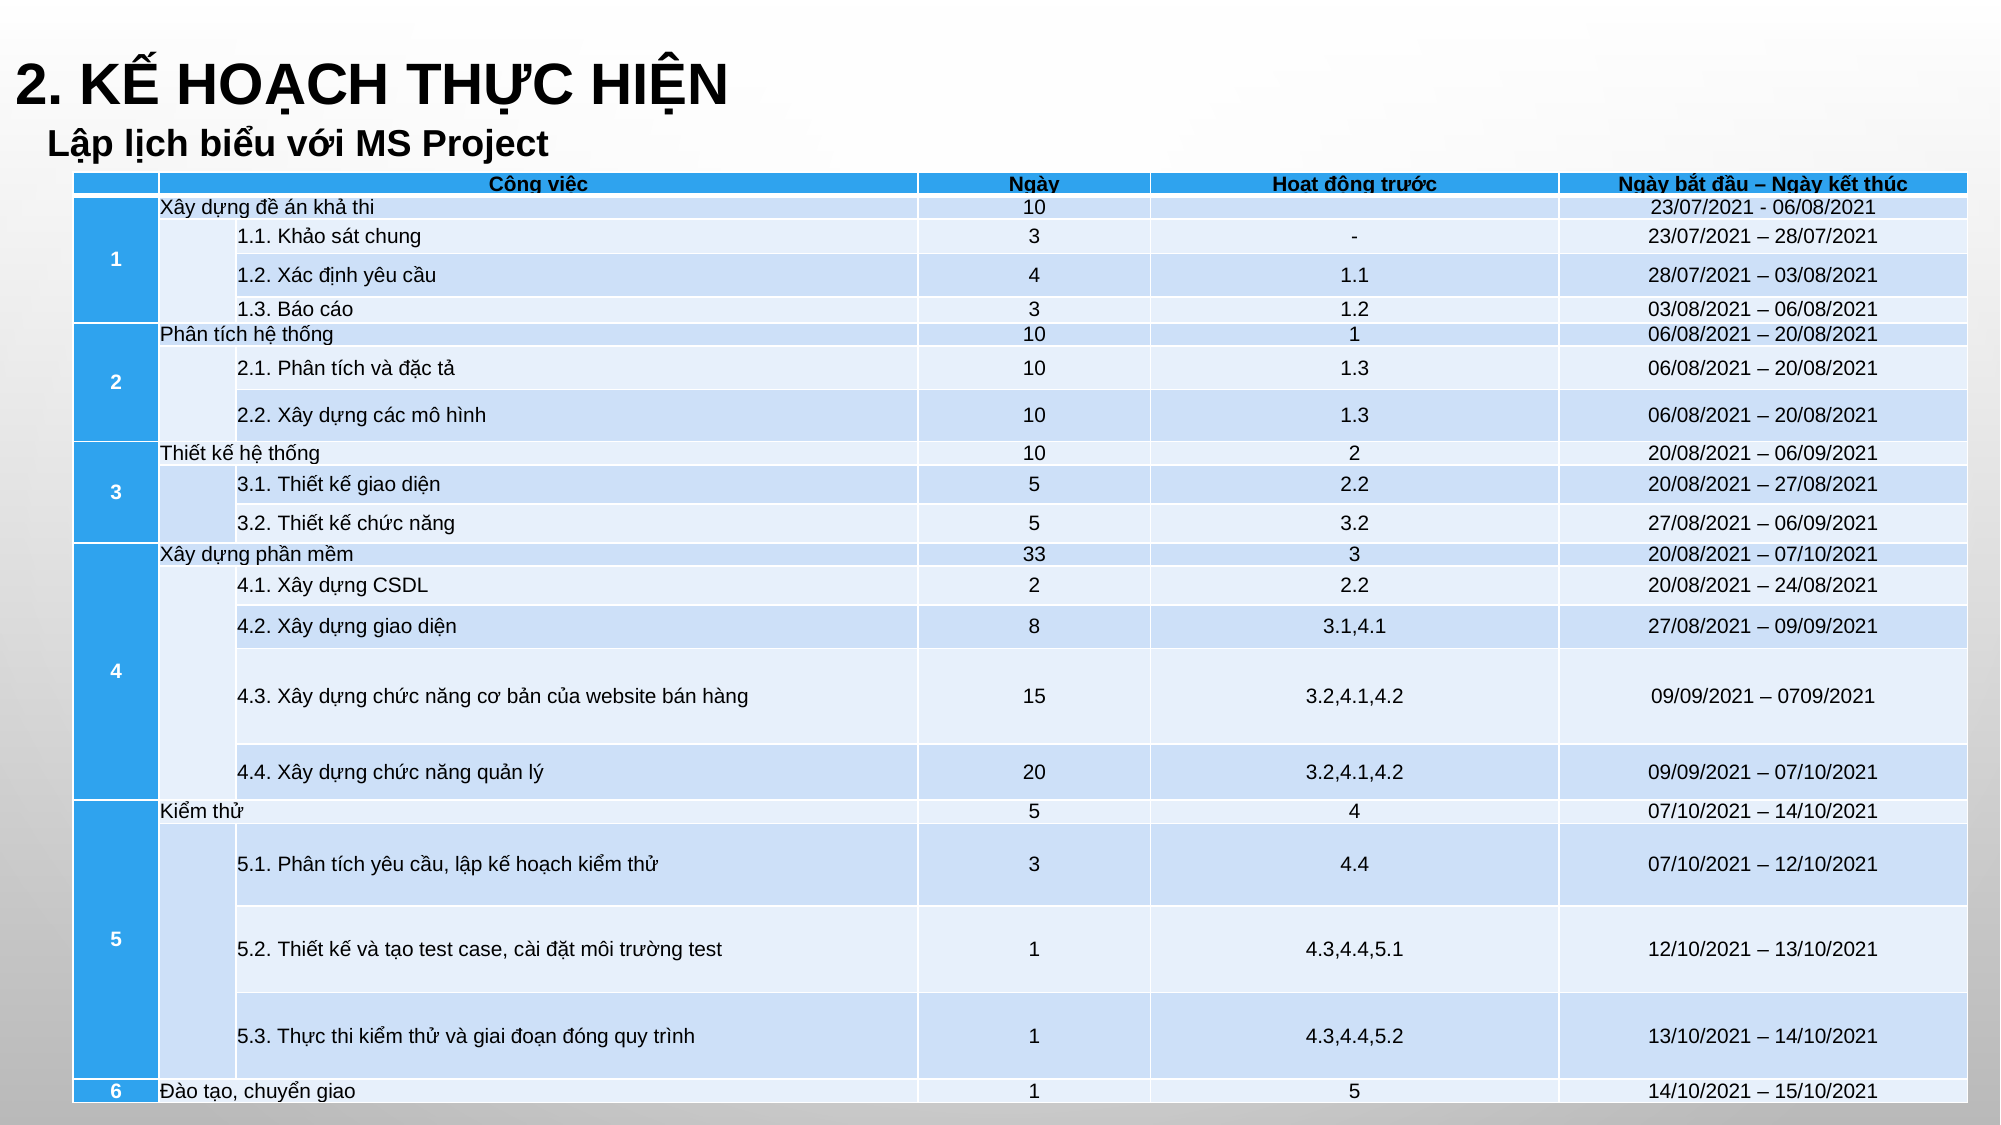

# 2. KẾ HOẠCH THỰC HIỆN
Lập lịch biểu với MS Project
	- Thời gian dự án: 69 ngày.
	- Ngày bắt đầu dự án: 23/07/2021.
	- Ngày kết thúc: 15/10/2021.

|  | Công việc |  | Ngày | Hoạt động trước | Ngày bắt đầu – Ngày kết thúc |
| --- | --- | --- | --- | --- | --- |
| 1 | Xây dựng đề án khả thi |  | 10 |  | 23/07/2021 - 06/08/2021 |
|  |  | 1.1. Khảo sát chung | 3 | - | 23/07/2021 – 28/07/2021 |
|  |  | 1.2. Xác định yêu cầu | 4 | 1.1 | 28/07/2021 – 03/08/2021 |
|  |  | 1.3. Báo cáo | 3 | 1.2 | 03/08/2021 – 06/08/2021 |
| 2 | Phân tích hệ thống |  | 10 | 1 | 06/08/2021 – 20/08/2021 |
|  |  | 2.1. Phân tích và đặc tả | 10 | 1.3 | 06/08/2021 – 20/08/2021 |
|  |  | 2.2. Xây dựng các mô hình | 10 | 1.3 | 06/08/2021 – 20/08/2021 |
| 3 | Thiết kế hệ thống |  | 10 | 2 | 20/08/2021 – 06/09/2021 |
|  |  | 3.1. Thiết kế giao diện | 5 | 2.2 | 20/08/2021 – 27/08/2021 |
|  |  | 3.2. Thiết kế chức năng | 5 | 3.2 | 27/08/2021 – 06/09/2021 |
| 4 | Xây dựng phần mềm |  | 33 | 3 | 20/08/2021 – 07/10/2021 |
|  |  | 4.1. Xây dựng CSDL | 2 | 2.2 | 20/08/2021 – 24/08/2021 |
|  |  | 4.2. Xây dựng giao diện | 8 | 3.1,4.1 | 27/08/2021 – 09/09/2021 |
|  |  | 4.3. Xây dựng chức năng cơ bản của website bán hàng | 15 | 3.2,4.1,4.2 | 09/09/2021 – 0709/2021 |
|  |  | 4.4. Xây dựng chức năng quản lý | 20 | 3.2,4.1,4.2 | 09/09/2021 – 07/10/2021 |
| 5 | Kiểm thử |  | 5 | 4 | 07/10/2021 – 14/10/2021 |
|  |  | 5.1. Phân tích yêu cầu, lập kế hoạch kiểm thử | 3 | 4.4 | 07/10/2021 – 12/10/2021 |
|  |  | 5.2. Thiết kế và tạo test case, cài đặt môi trường test | 1 | 4.3,4.4,5.1 | 12/10/2021 – 13/10/2021 |
|  |  | 5.3. Thực thi kiểm thử và giai đoạn đóng quy trình | 1 | 4.3,4.4,5.2 | 13/10/2021 – 14/10/2021 |
| 6 | Đào tạo, chuyển giao |  | 1 | 5 | 14/10/2021 – 15/10/2021 |